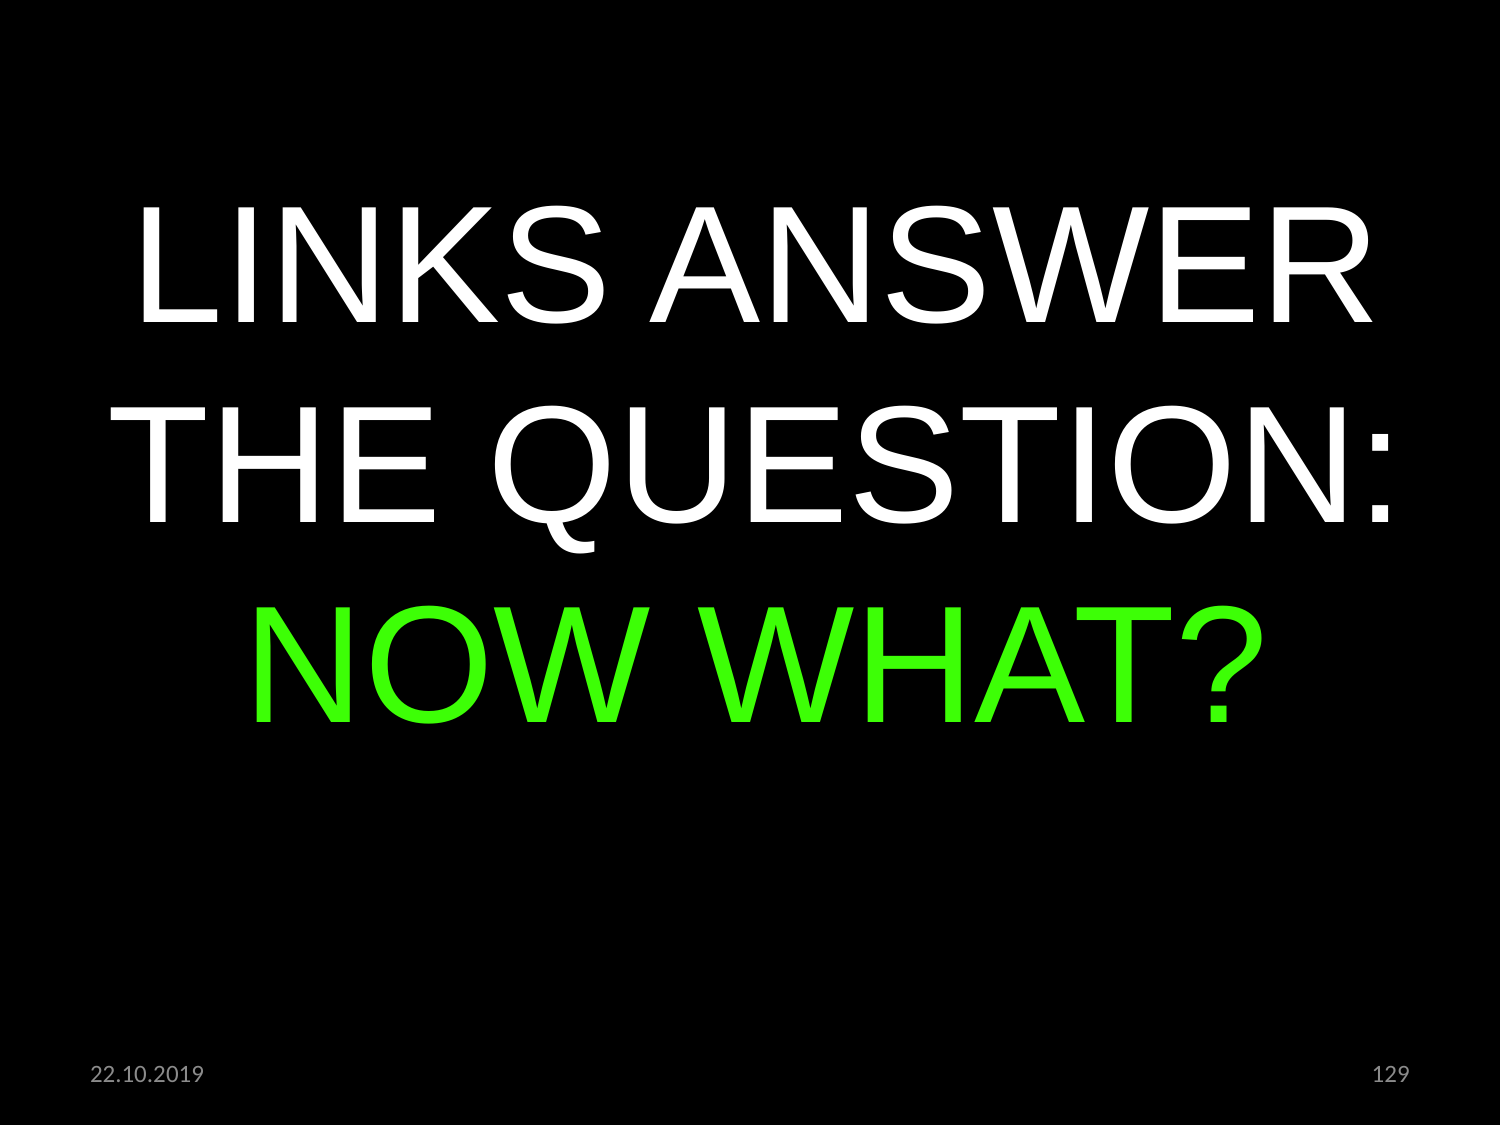

LINKS ANSWER THE QUESTION:
NOW WHAT?
22.10.2019
129